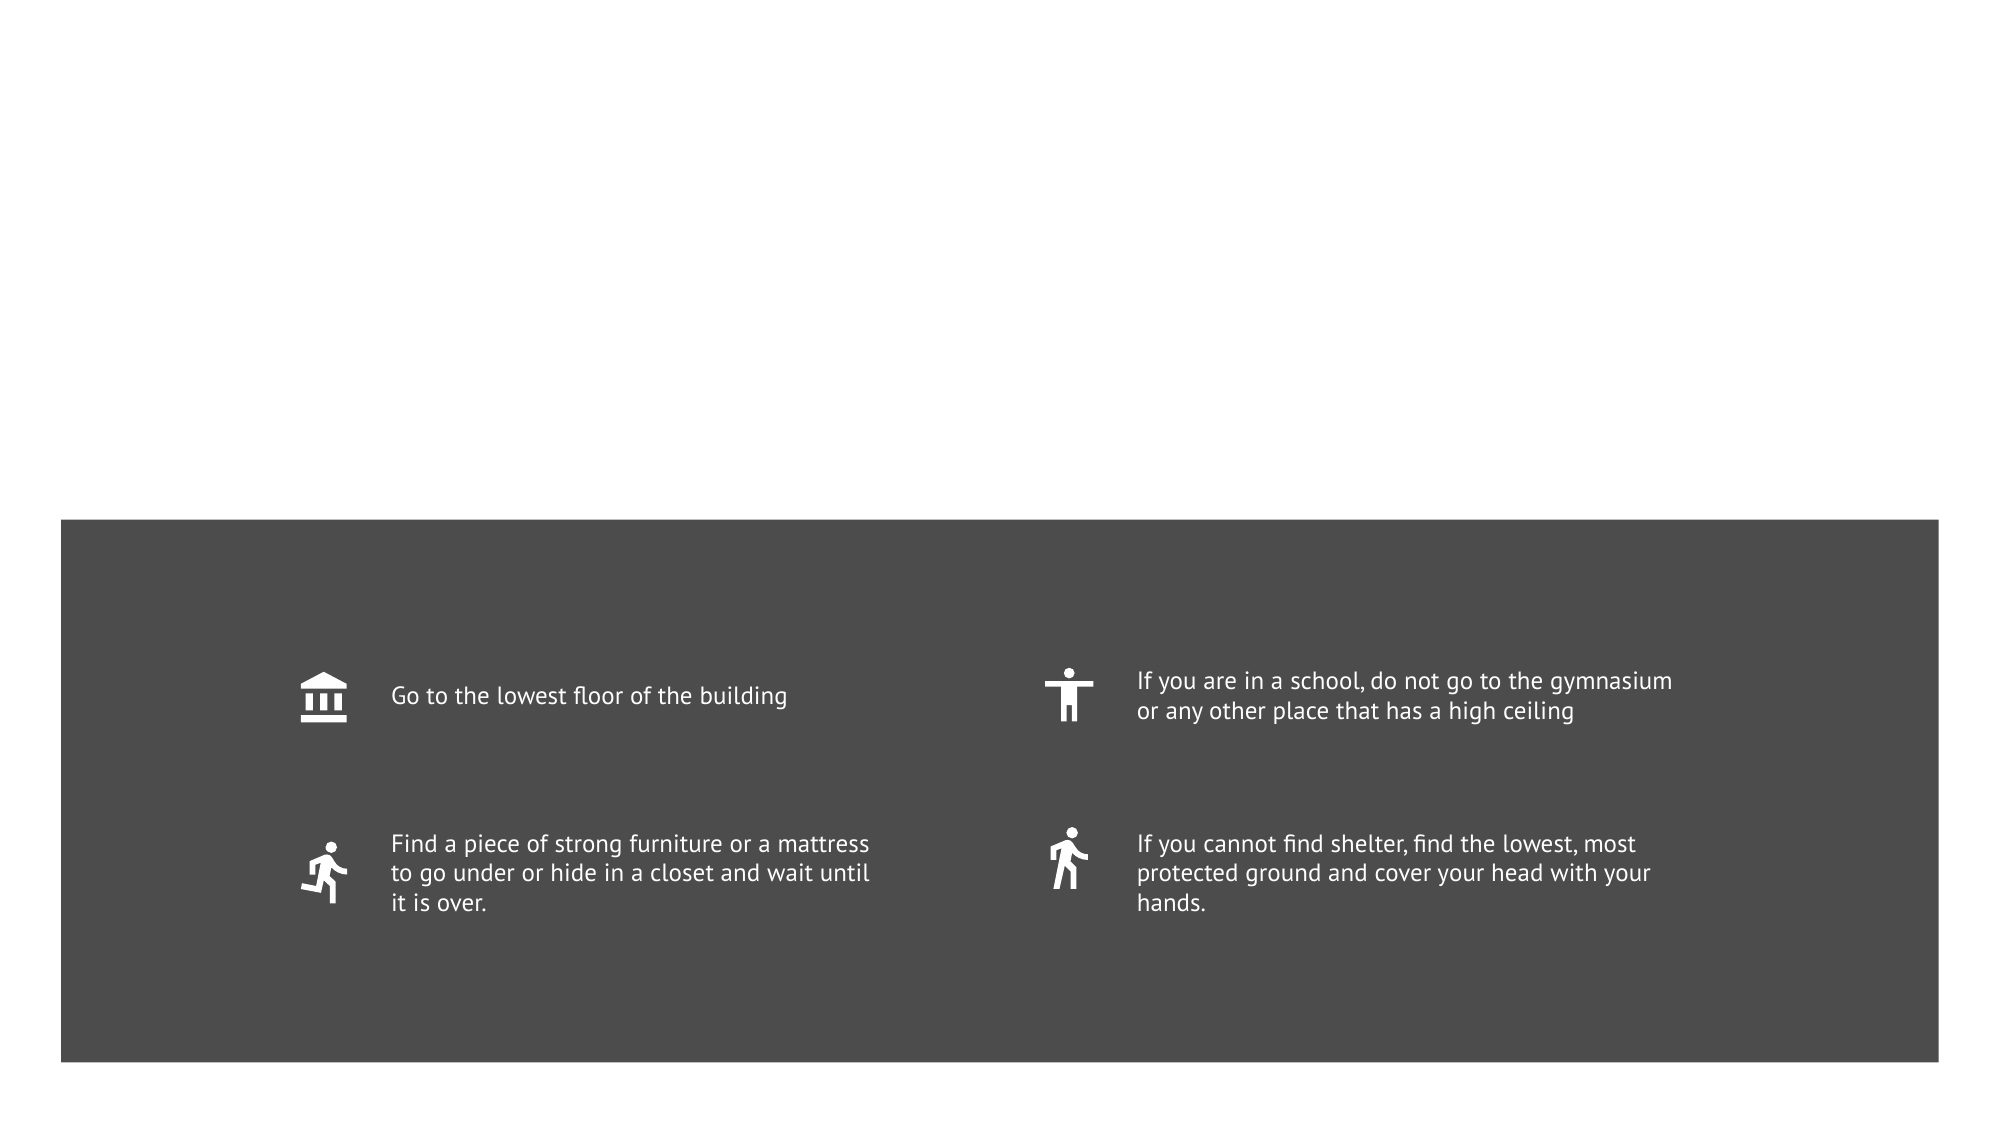

Safety Tips When Tornadoes

If you are in a school, do not go to the gymnasium or any other place that has a high ceiling

Go to the lowest floor of the building
Find a piece of strong furniture or a mattress to go under or hide in a closet and wait until it is over.

If you cannot find shelter, find the lowest, most protected ground and cover your head with your hands.